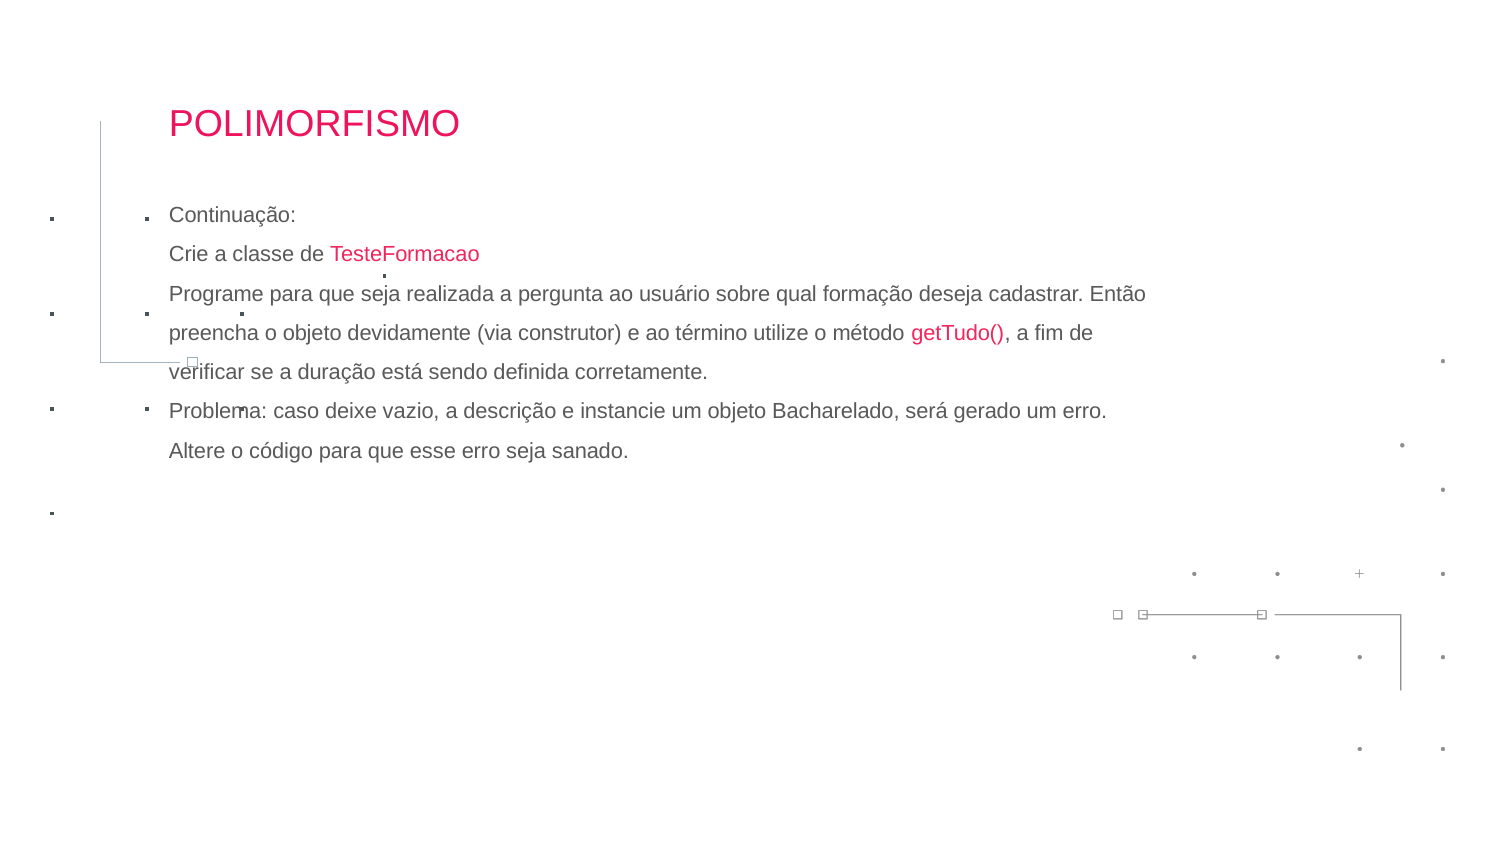

POLIMORFISMO
Continuação:
Crie a classe de TesteFormacao
Programe para que seja realizada a pergunta ao usuário sobre qual formação deseja cadastrar. Então preencha o objeto devidamente (via construtor) e ao término utilize o método getTudo(), a fim de verificar se a duração está sendo definida corretamente.
Problema: caso deixe vazio, a descrição e instancie um objeto Bacharelado, será gerado um erro. Altere o código para que esse erro seja sanado.